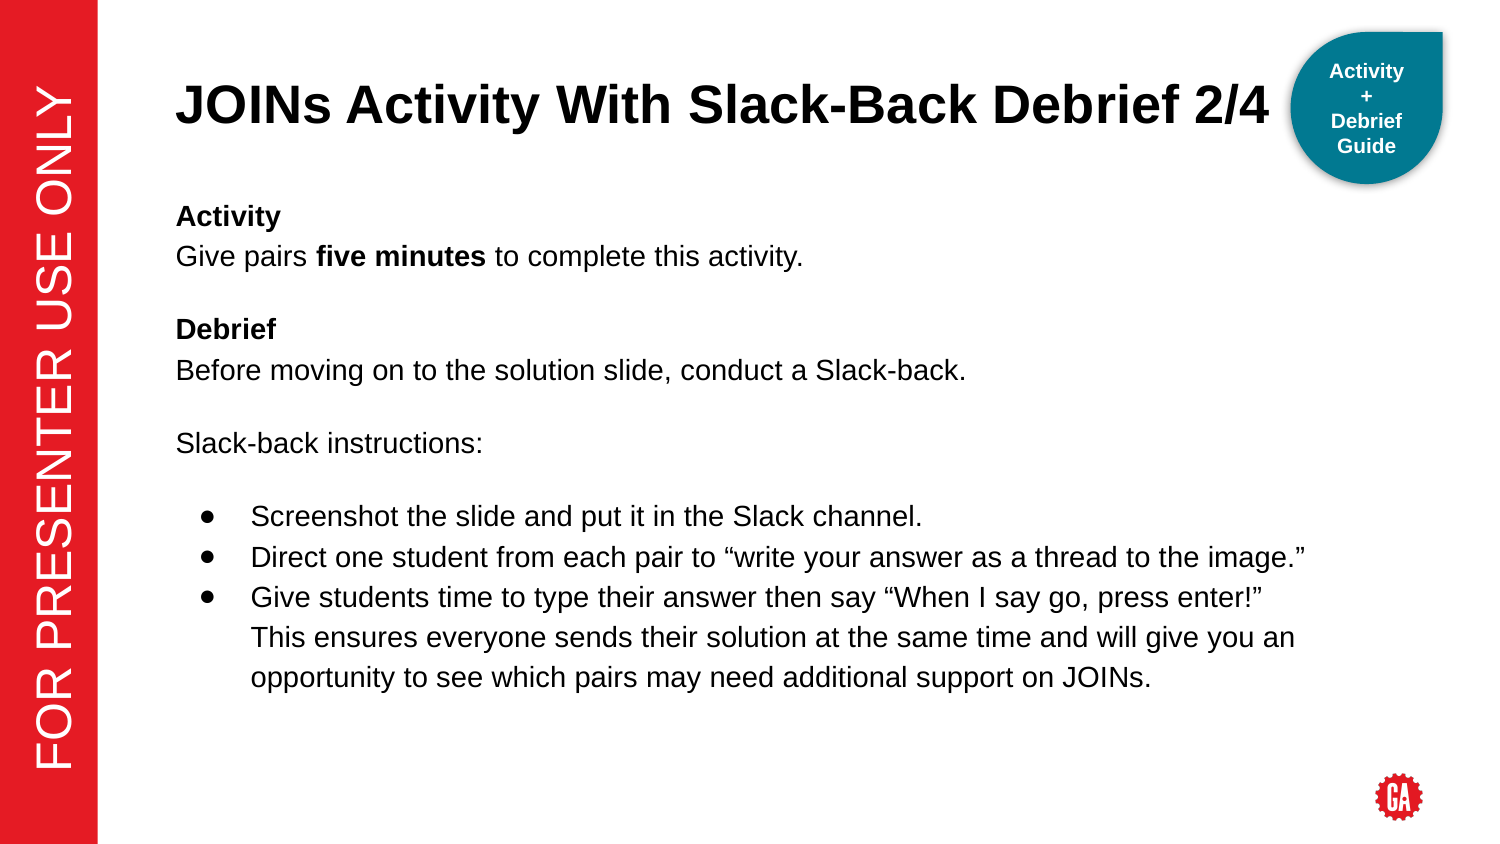

Activity + Debrief Guide
# JOINs Activity With Slack-Back Debrief 2/4

Activity
Give pairs five minutes to complete this activity.
Debrief
Before moving on to the solution slide, conduct a Slack-back.
Slack-back instructions:
Screenshot the slide and put it in the Slack channel.
Direct one student from each pair to “write your answer as a thread to the image.”
Give students time to type their answer then say “When I say go, press enter!” This ensures everyone sends their solution at the same time and will give you an opportunity to see which pairs may need additional support on JOINs.